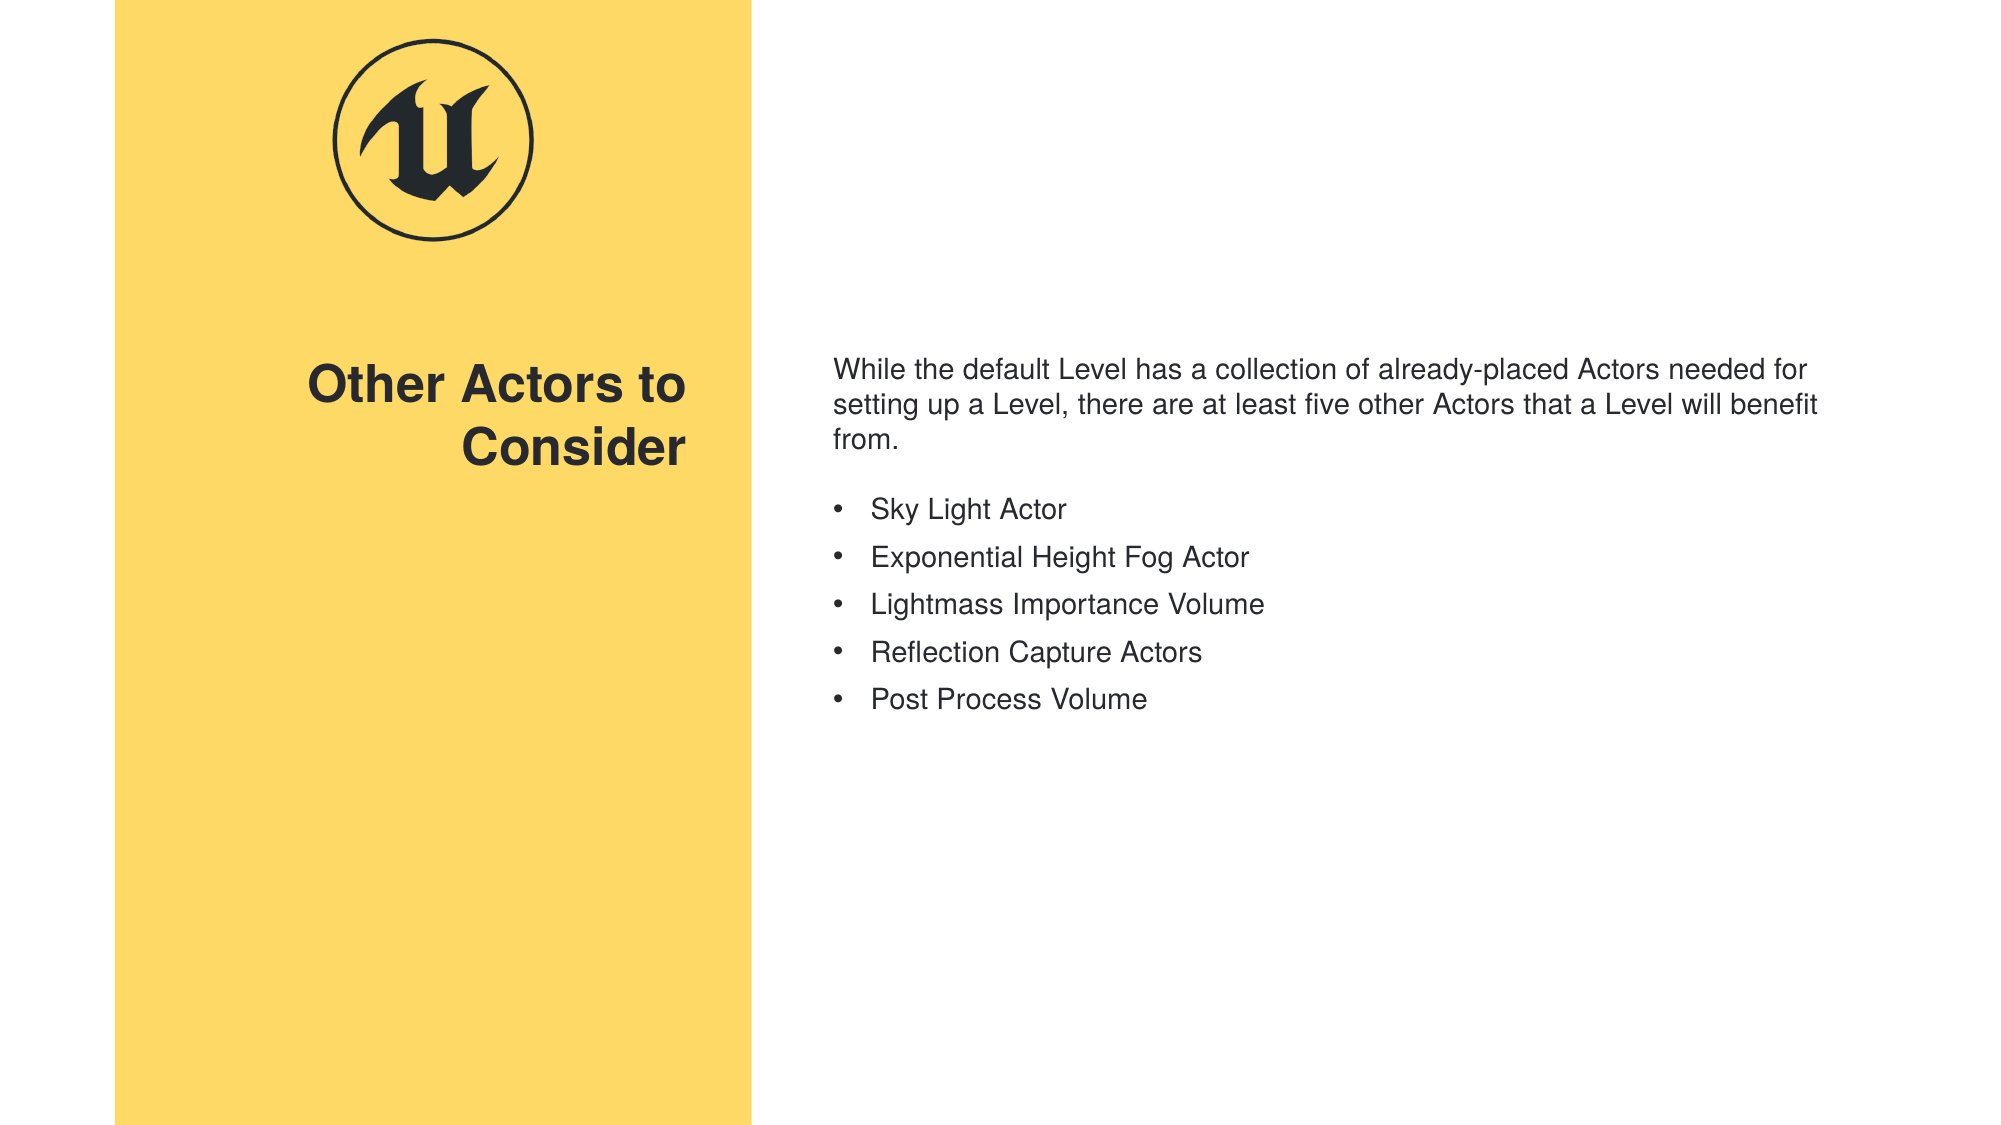

Other Actors to Consider

While the default Level has a collection of already-placed Actors needed for setting up a Level, there are at least five other Actors that a Level will benefit from.

Sky Light Actor
Exponential Height Fog Actor
Lightmass Importance Volume
Reflection Capture Actors
Post Process Volume